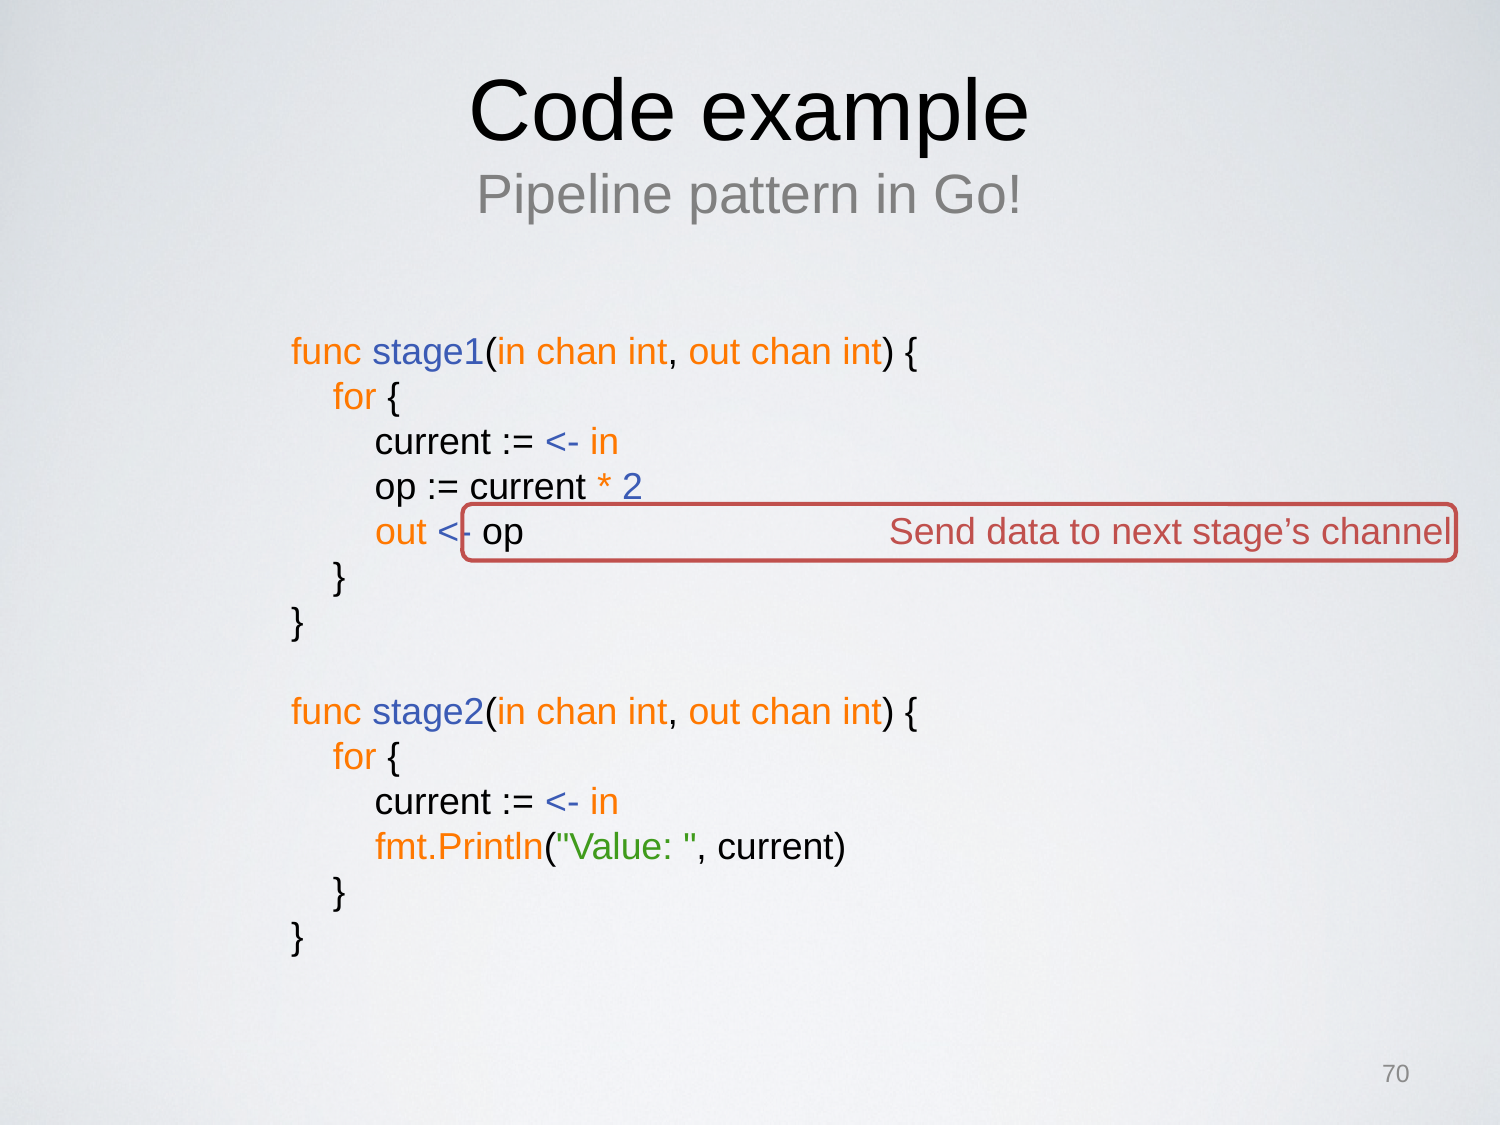

# Code example Pipeline pattern in Go!
func stage1(in chan int, out chan int) {
    for {
        current := <- in
        op := current * 2
        out <- op
    }
}
func stage2(in chan int, out chan int) {
    for {
        current := <- in
        fmt.Println("Value: ", current)
    }
}
Send data to next stage’s channel

70